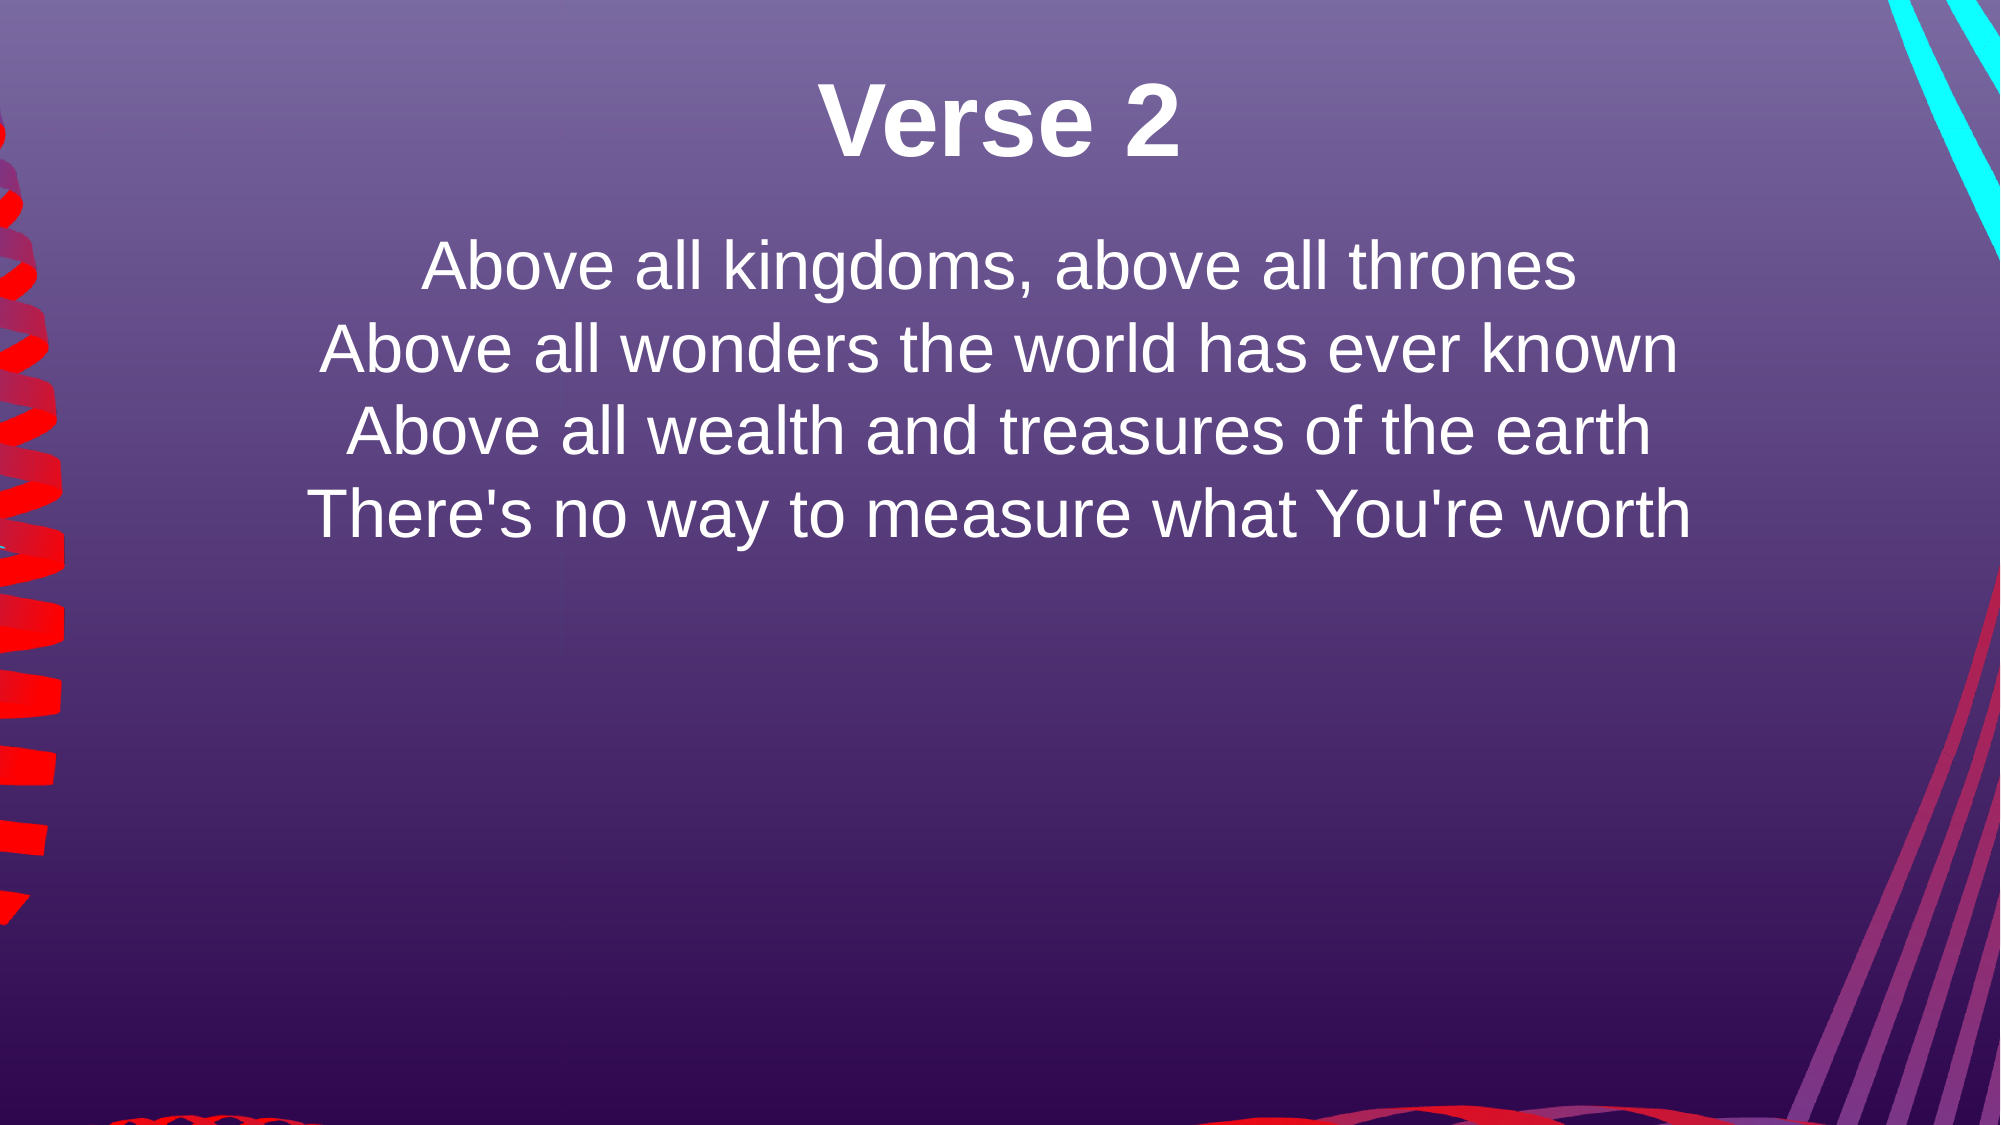

Verse 2
Above all kingdoms, above all thrones
Above all wonders the world has ever known
Above all wealth and treasures of the earth
There's no way to measure what You're worth